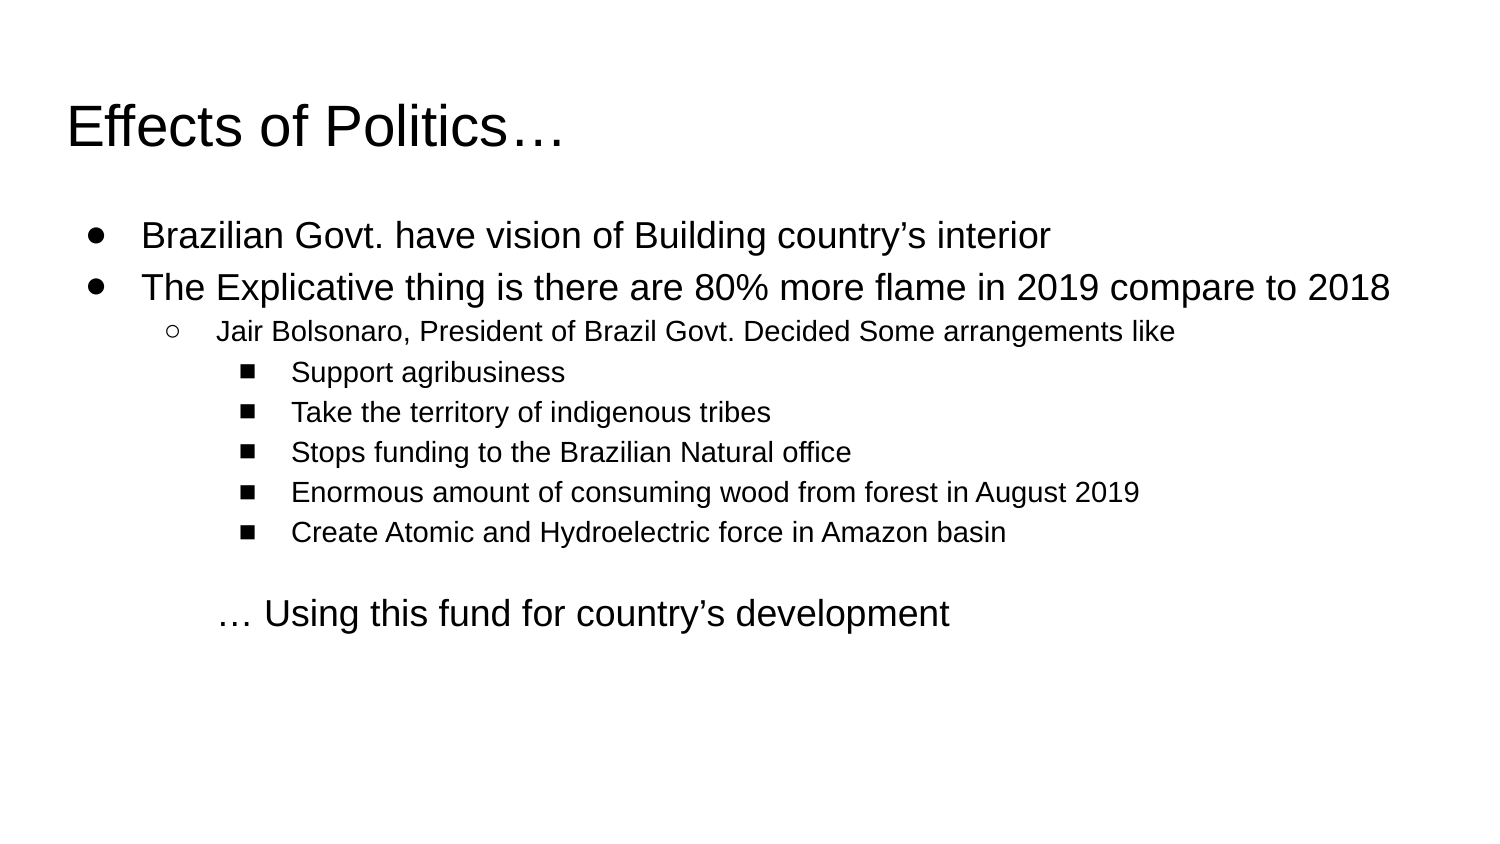

# Effects of Politics…
Brazilian Govt. have vision of Building country’s interior
The Explicative thing is there are 80% more flame in 2019 compare to 2018
Jair Bolsonaro, President of Brazil Govt. Decided Some arrangements like
Support agribusiness
Take the territory of indigenous tribes
Stops funding to the Brazilian Natural office
Enormous amount of consuming wood from forest in August 2019
Create Atomic and Hydroelectric force in Amazon basin
    	… Using this fund for country’s development